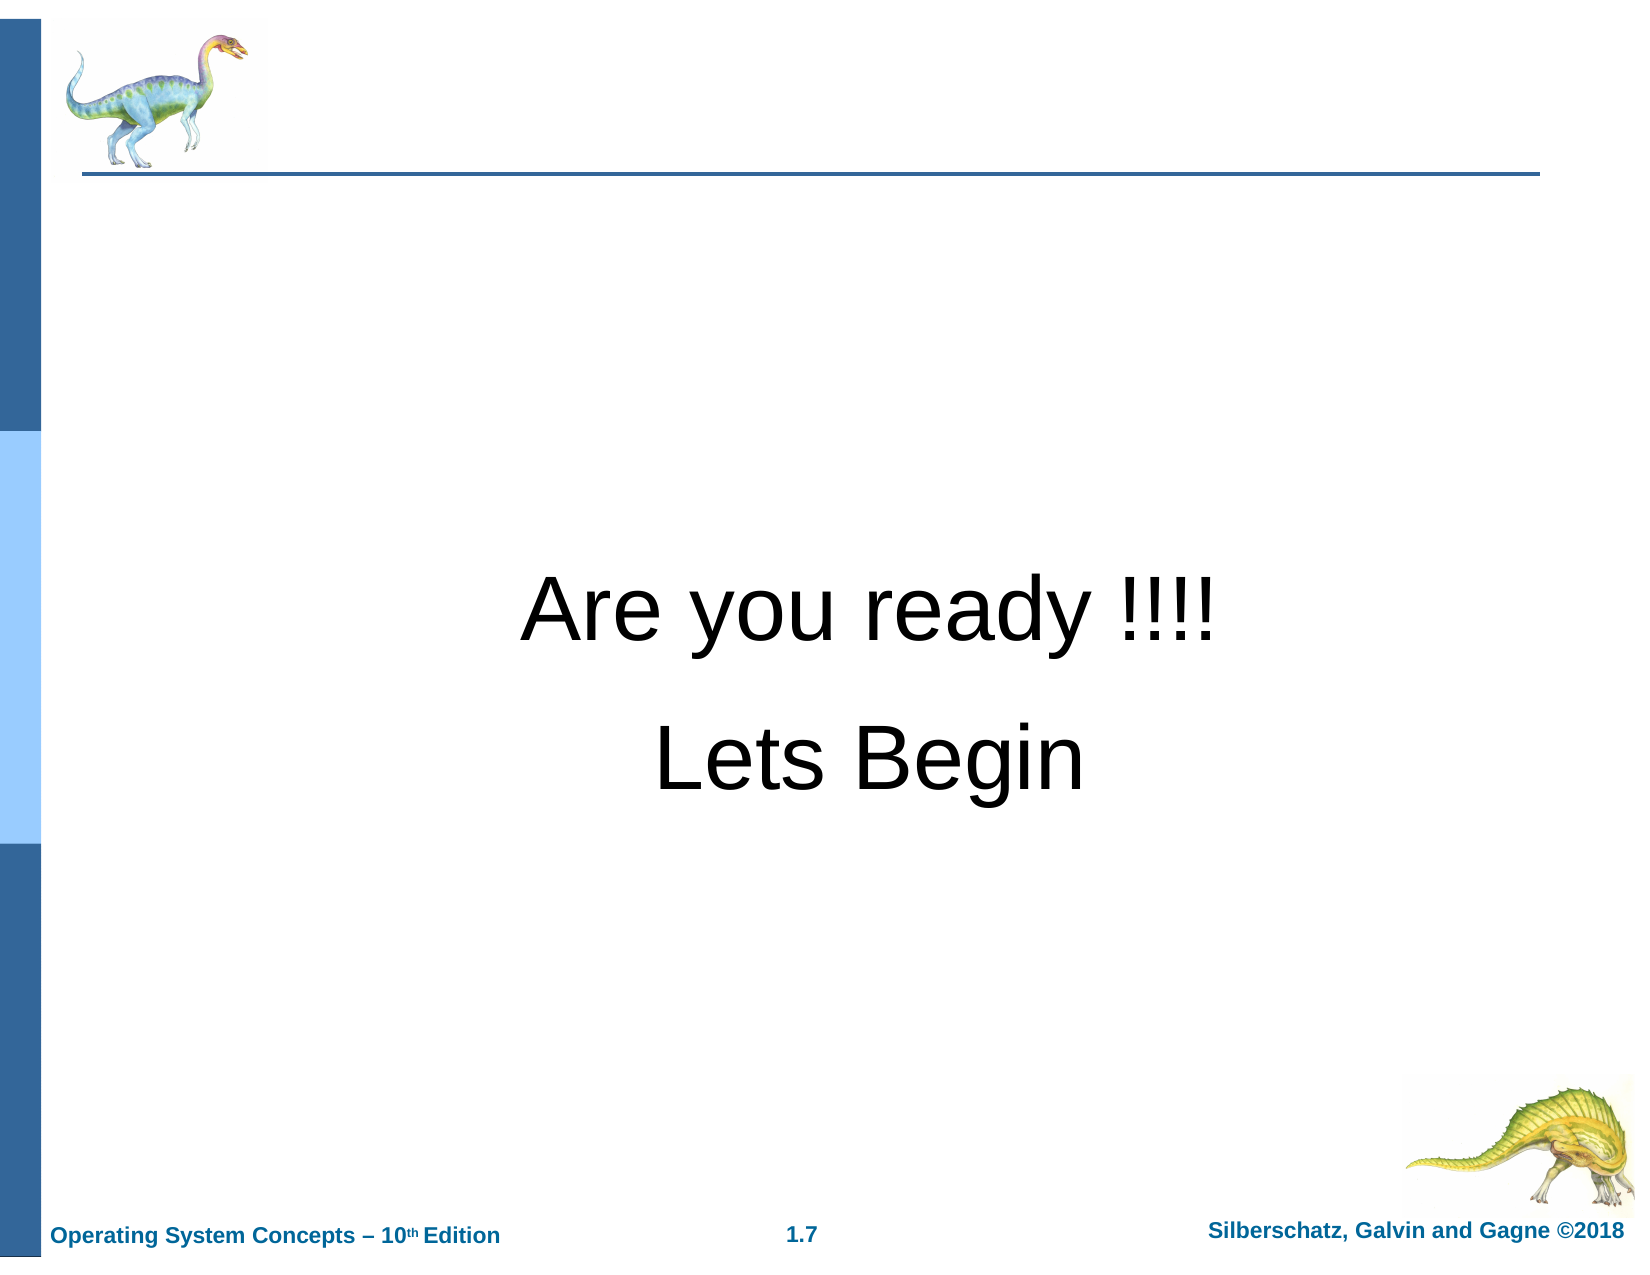

Are you ready !!!!
Lets Begin
Silberschatz, Galvin and Gagne ©2018
1.7
Operating System Concepts – 10th Edition